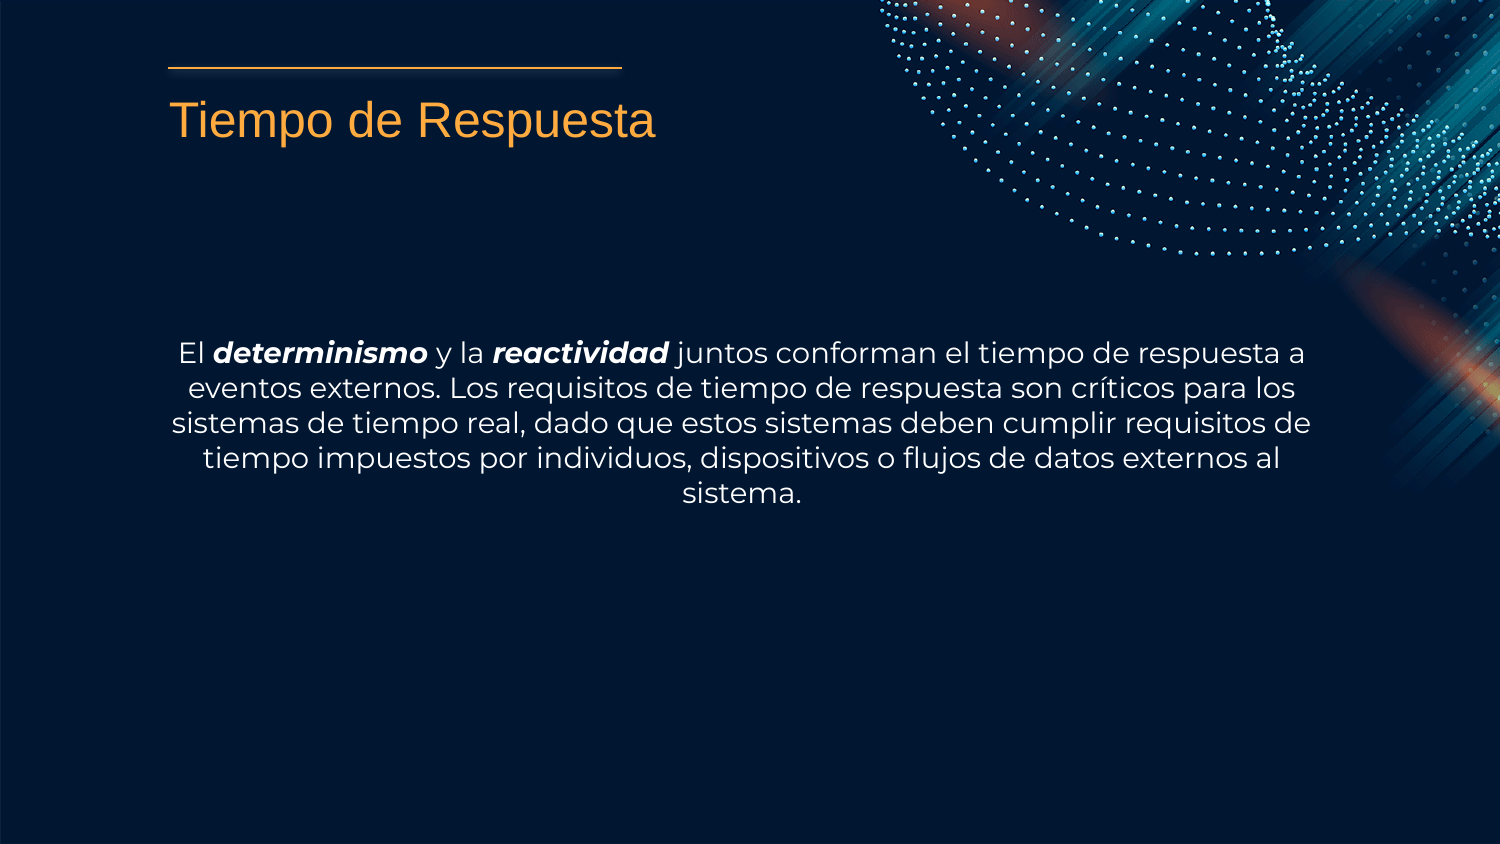

# Tiempo de Respuesta
El determinismo y la reactividad juntos conforman el tiempo de respuesta a eventos externos. Los requisitos de tiempo de respuesta son críticos para los sistemas de tiempo real, dado que estos sistemas deben cumplir requisitos de tiempo impuestos por individuos, dispositivos o flujos de datos externos al sistema.